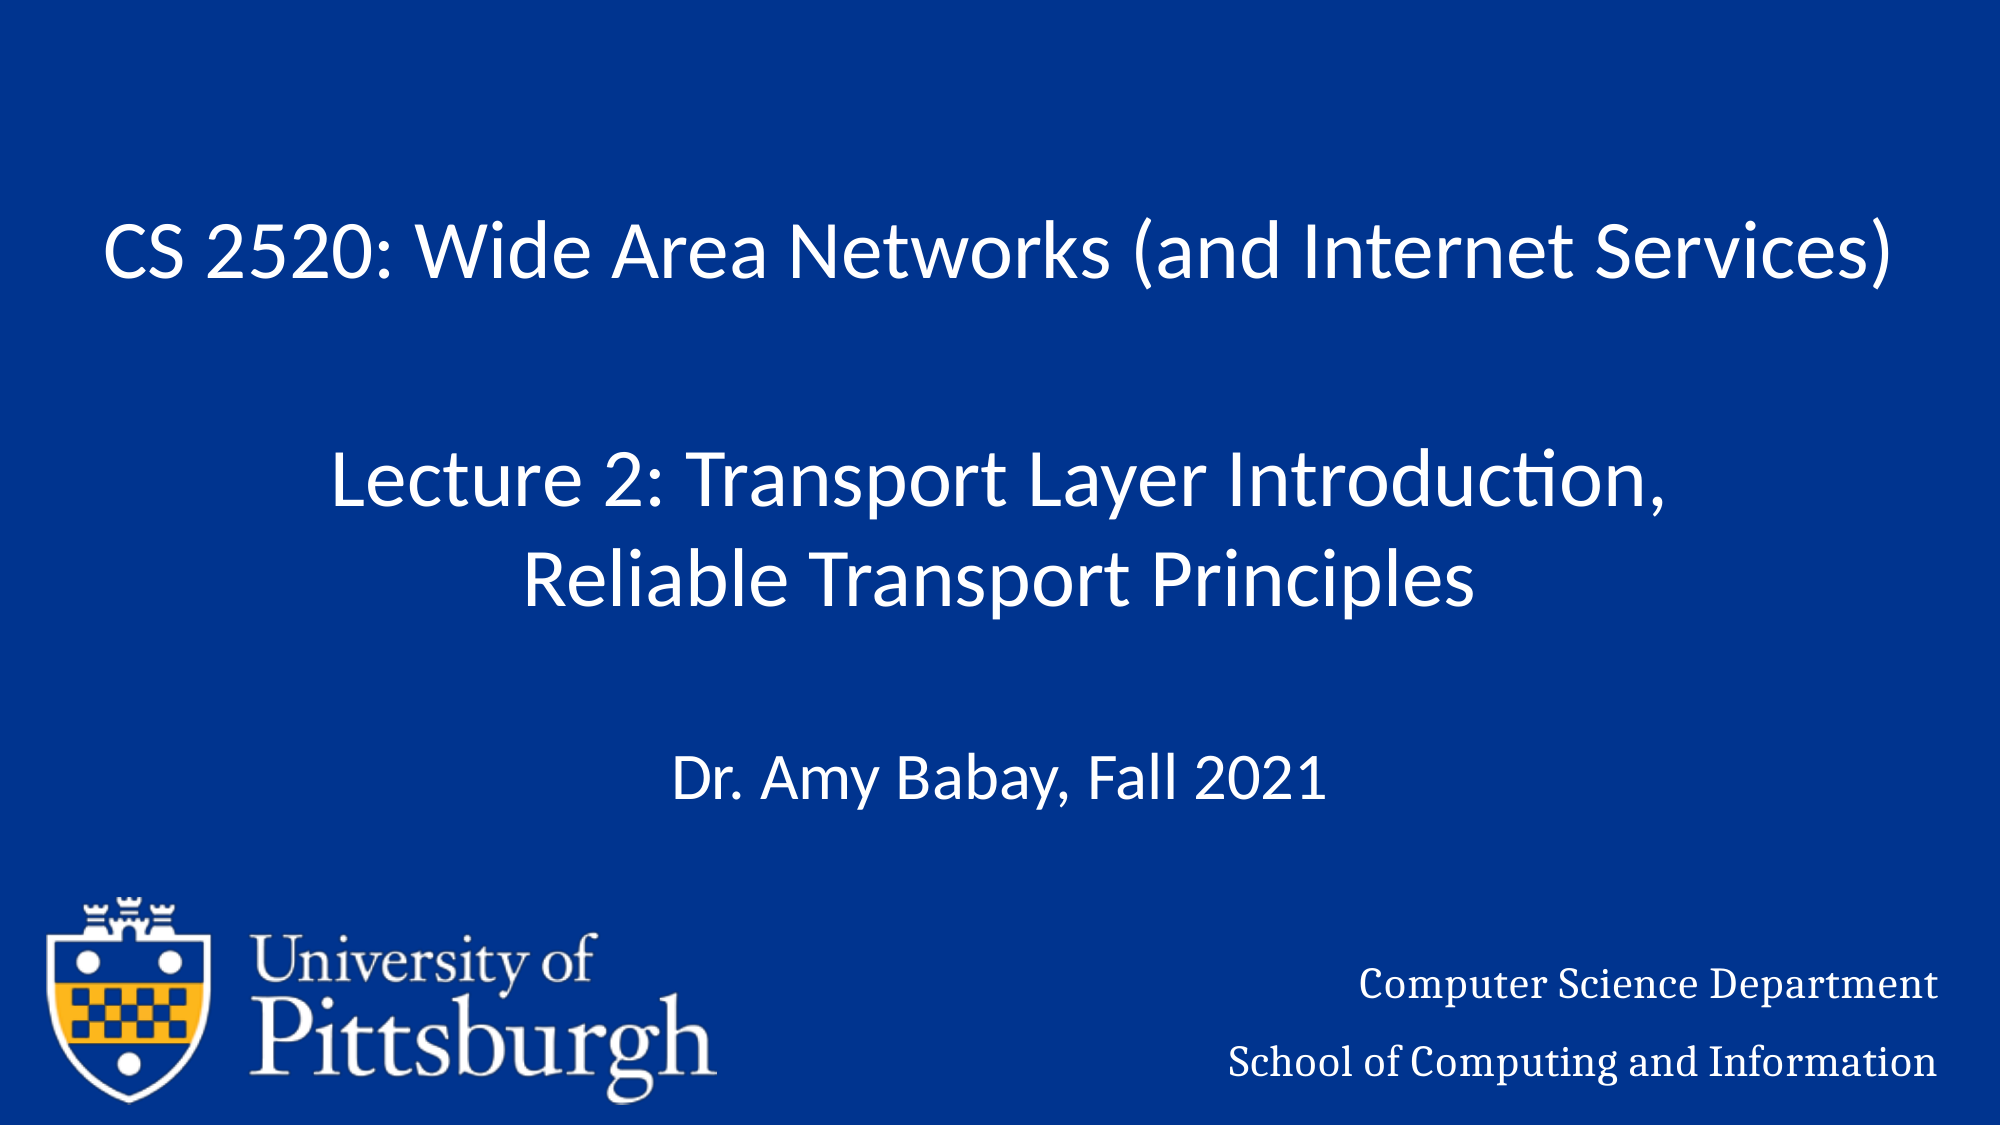

# CS 2520: Wide Area Networks (and Internet Services)
Lecture 2: Transport Layer Introduction, Reliable Transport Principles
Dr. Amy Babay, Fall 2021